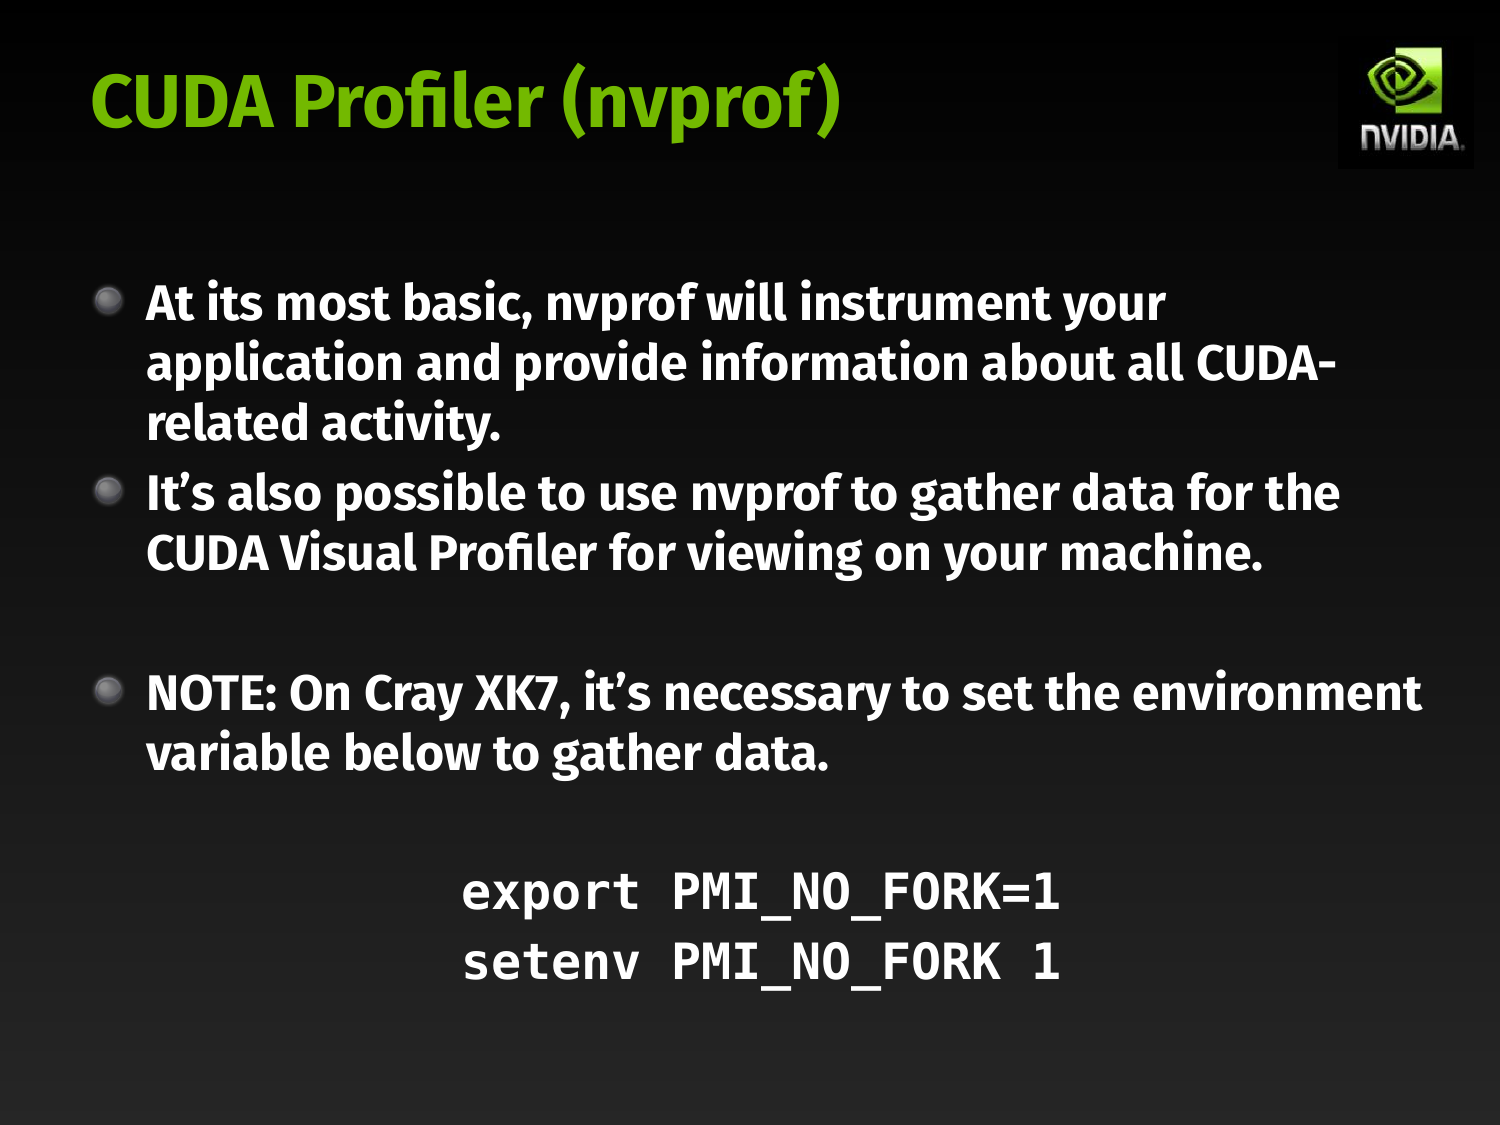

# CUDA Profiler (nvprof)
At its most basic, nvprof will instrument your application and provide information about all CUDA-related activity.
It’s also possible to use nvprof to gather data for the CUDA Visual Profiler for viewing on your machine.

NOTE: On Cray XK7, it’s necessary to set the environment variable below to gather data.

export PMI_NO_FORK=1
setenv PMI_NO_FORK 1